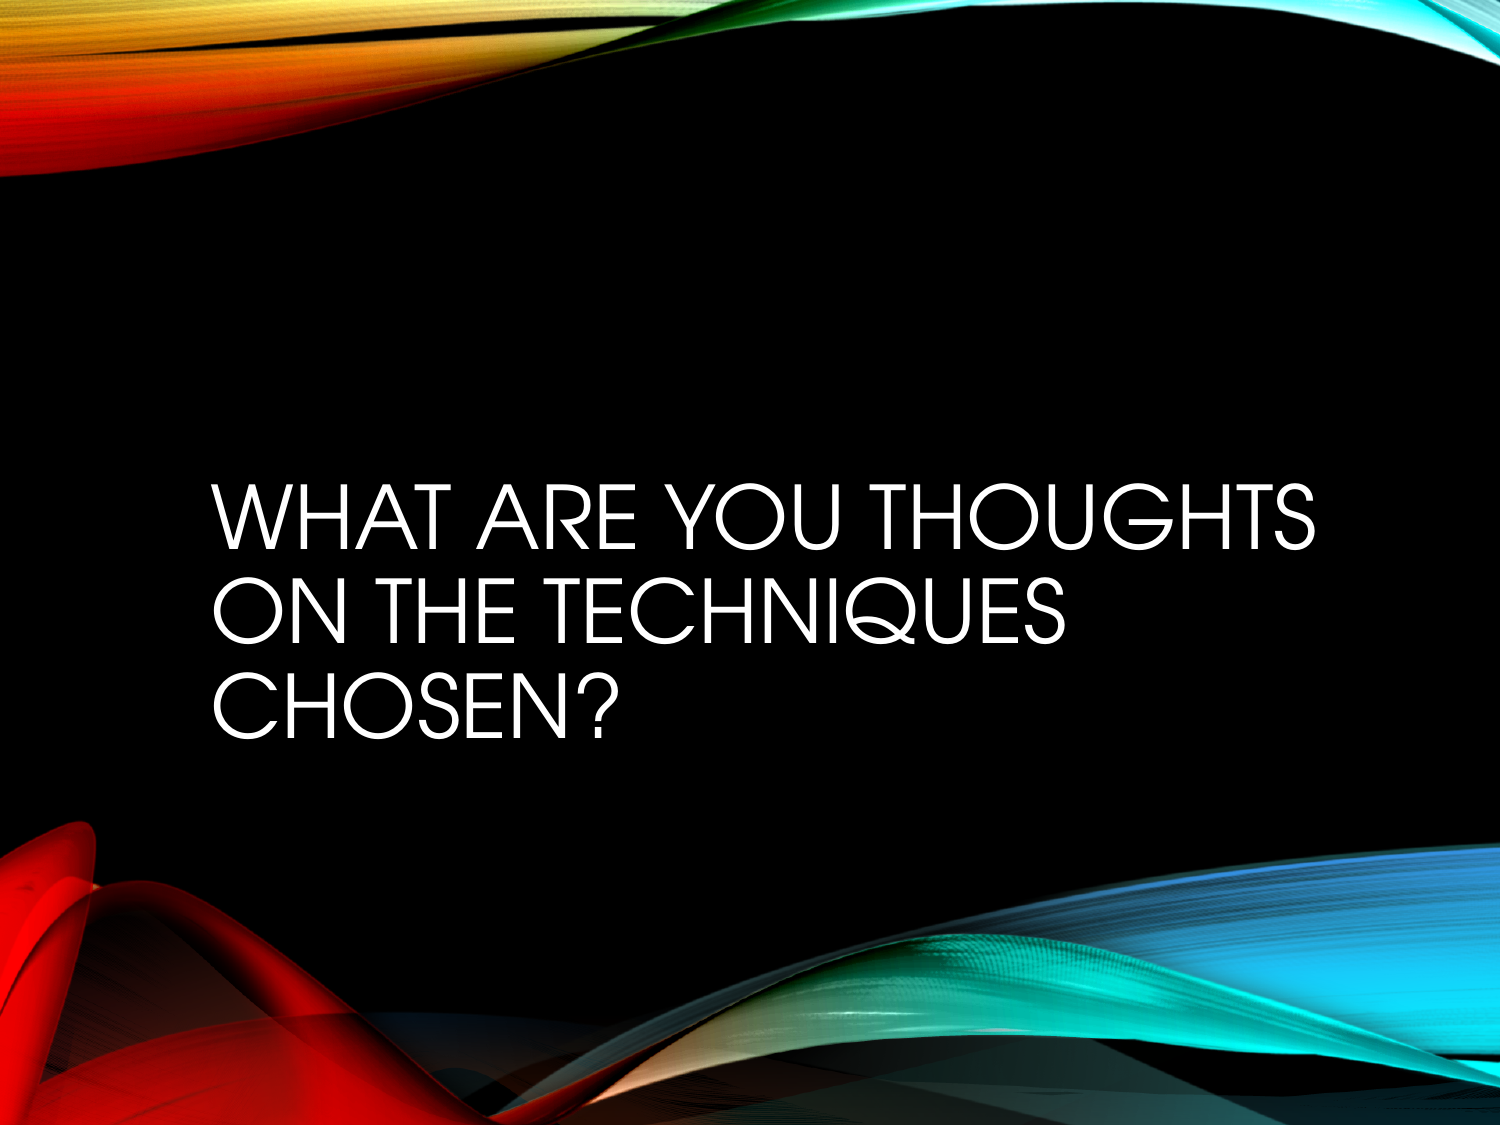

# What are you thoughts on the techniques chosen?